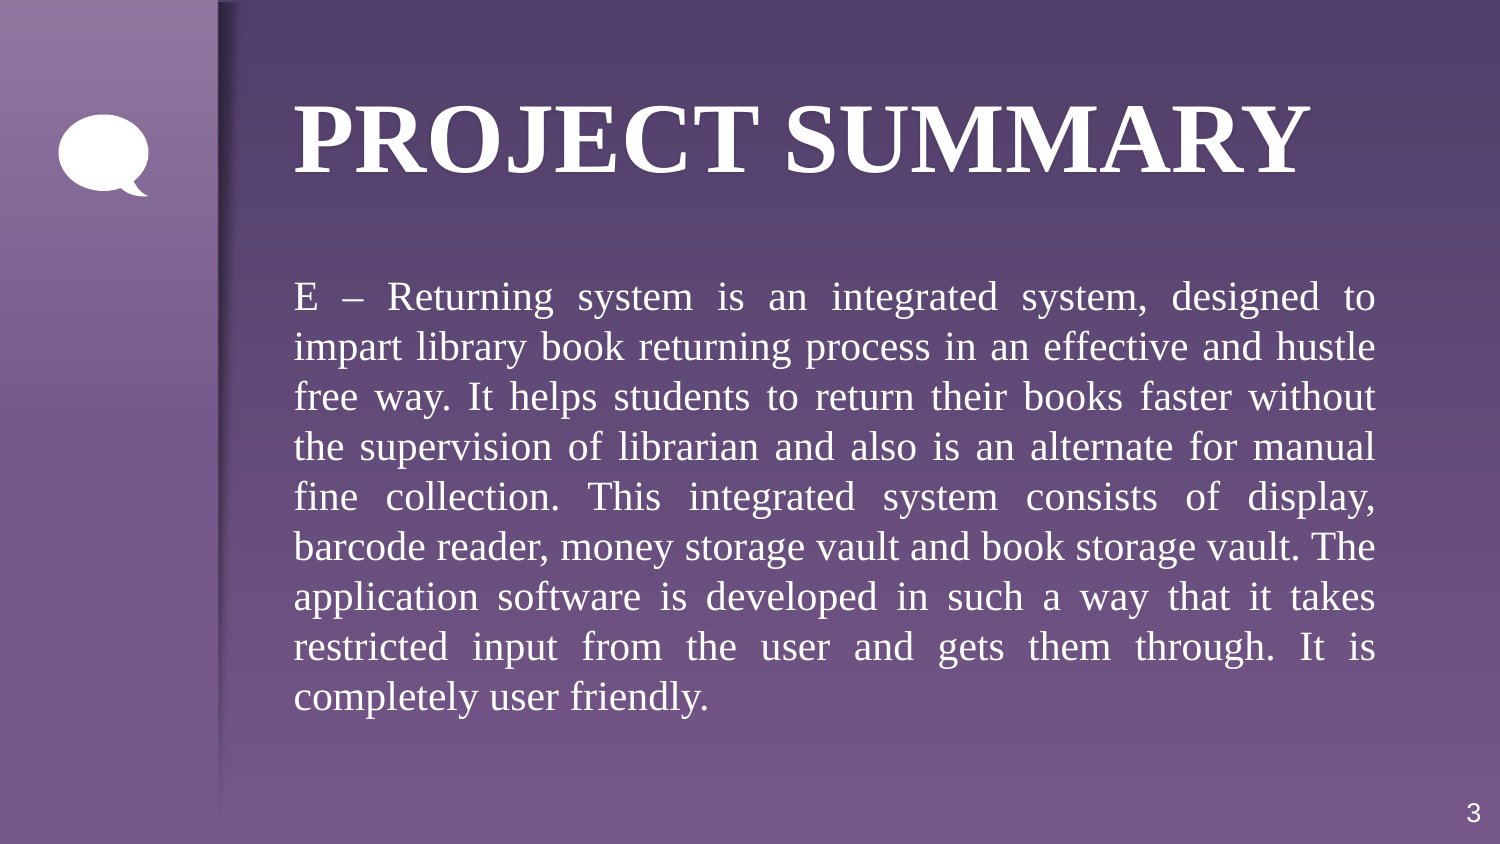

PROJECT SUMMARY

E – Returning system is an integrated system, designed to impart library book returning process in an effective and hustle free way. It helps students to return their books faster without the supervision of librarian and also is an alternate for manual fine collection. This integrated system consists of display, barcode reader, money storage vault and book storage vault. The application software is developed in such a way that it takes restricted input from the user and gets them through. It is completely user friendly.
3